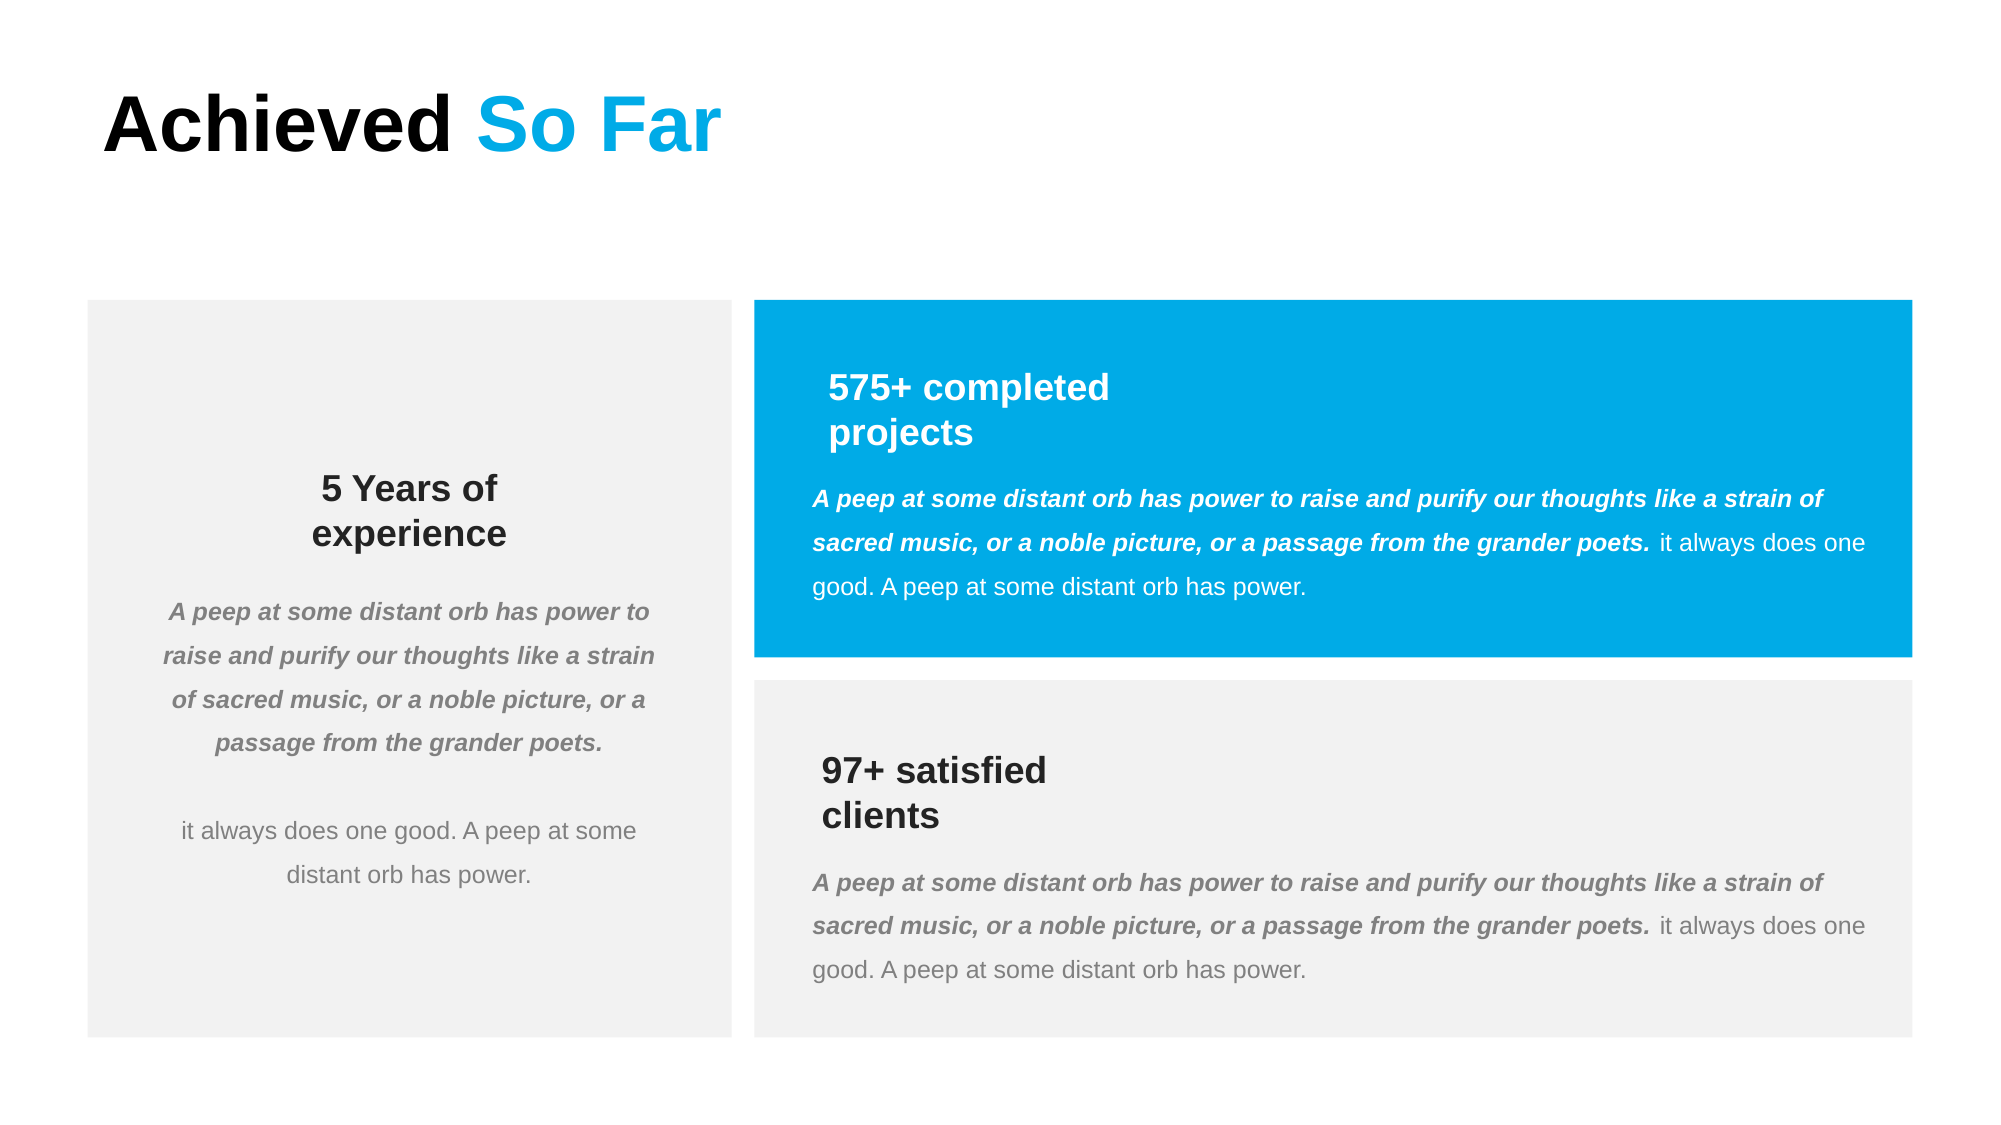

Achieved So Far

575+ completed
projects
5 Years of
experience
A peep at some distant orb has power to raise and purify our thoughts like a strain of sacred music, or a noble picture, or a passage from the grander poets. it always does one good. A peep at some distant orb has power.
A peep at some distant orb has power to raise and purify our thoughts like a strain of sacred music, or a noble picture, or a passage from the grander poets.

it always does one good. A peep at some distant orb has power.

97+ satisfied
clients
A peep at some distant orb has power to raise and purify our thoughts like a strain of sacred music, or a noble picture, or a passage from the grander poets. it always does one good. A peep at some distant orb has power.